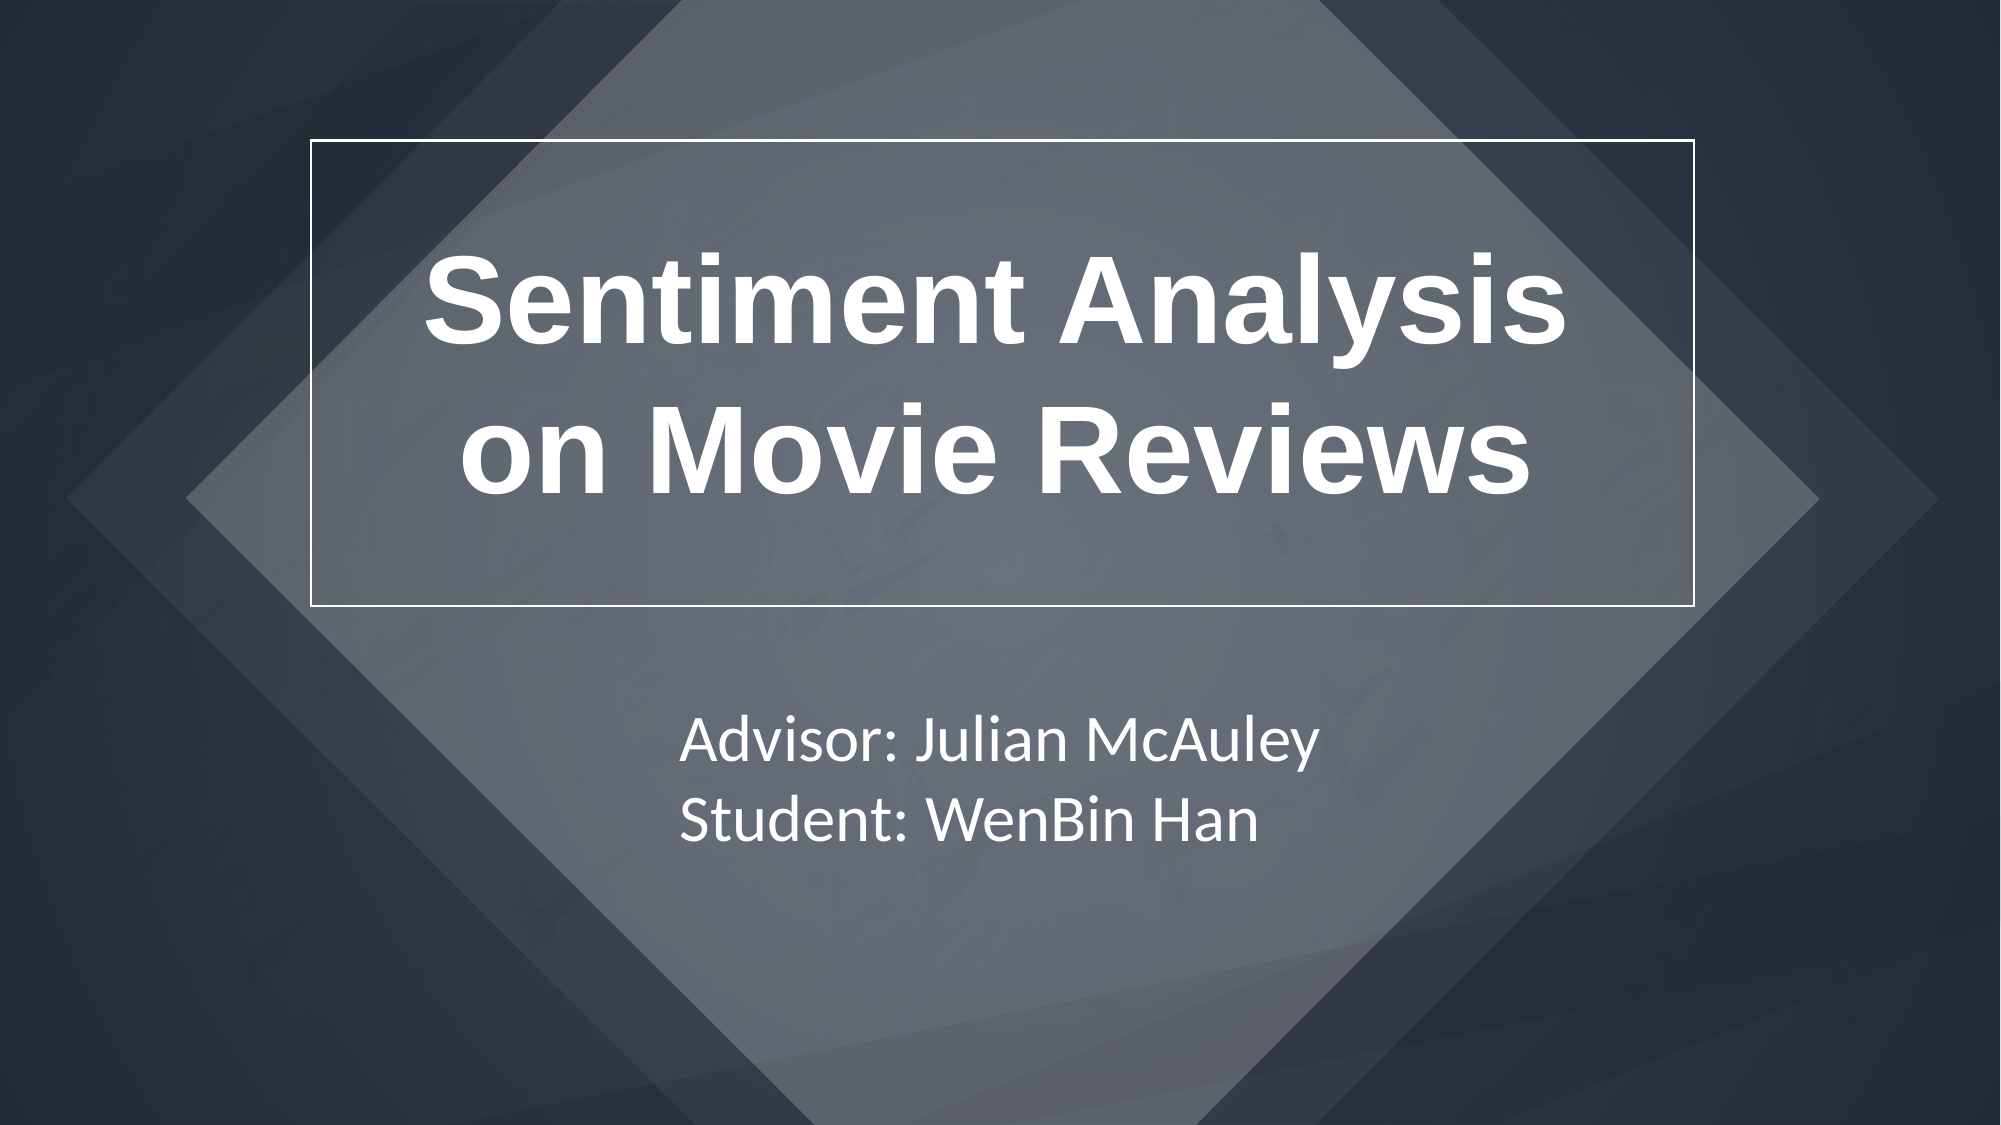

Sentiment Analysis on Movie Reviews
Advisor: Julian McAuley
Student: WenBin Han